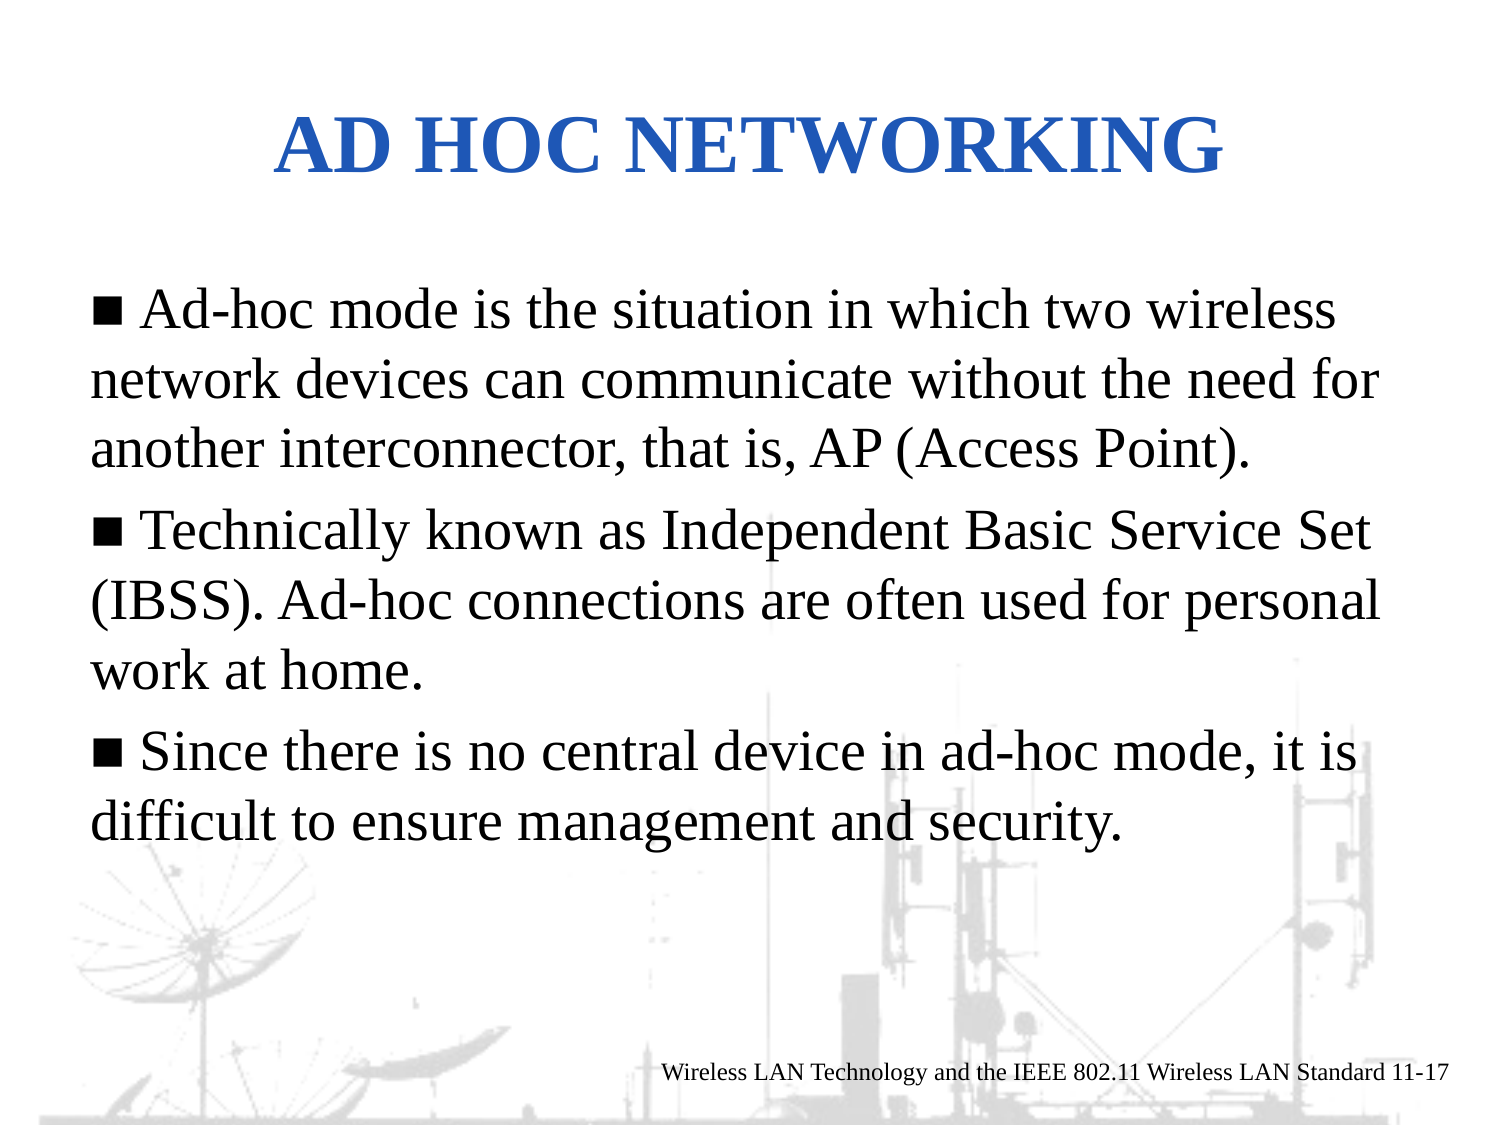

# Ad Hoc Networking
■ Ad-hoc mode is the situation in which two wireless network devices can communicate without the need for another interconnector, that is, AP (Access Point).
■ Technically known as Independent Basic Service Set (IBSS). Ad-hoc connections are often used for personal work at home.
■ Since there is no central device in ad-hoc mode, it is difficult to ensure management and security.
Wireless LAN Technology and the IEEE 802.11 Wireless LAN Standard 11-17